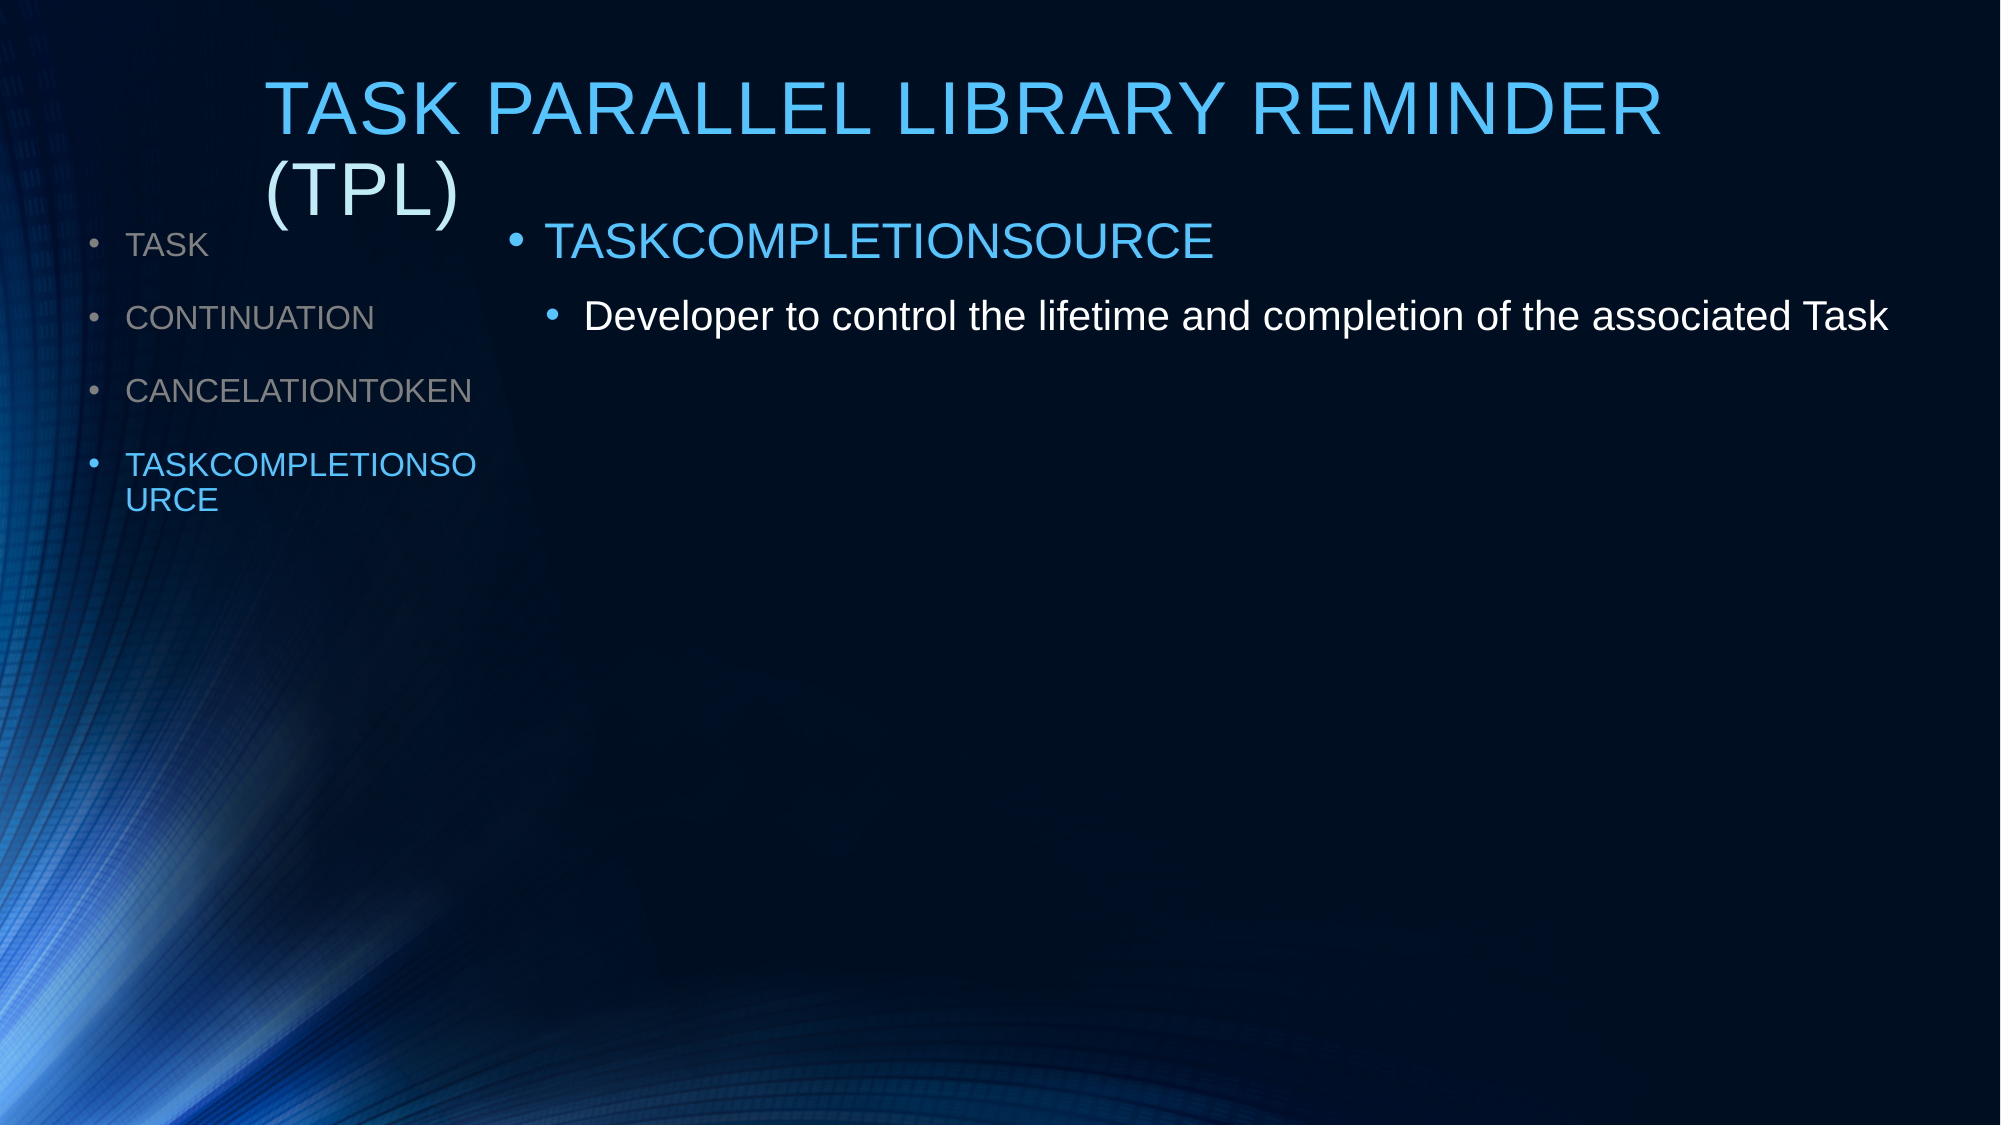

# Task Parallel Library reminder (TPL)
TaskCompletionSource
Developer to control the lifetime and completion of the associated Task

Task
Continuation
CancelationToken
TaskCompletionSource